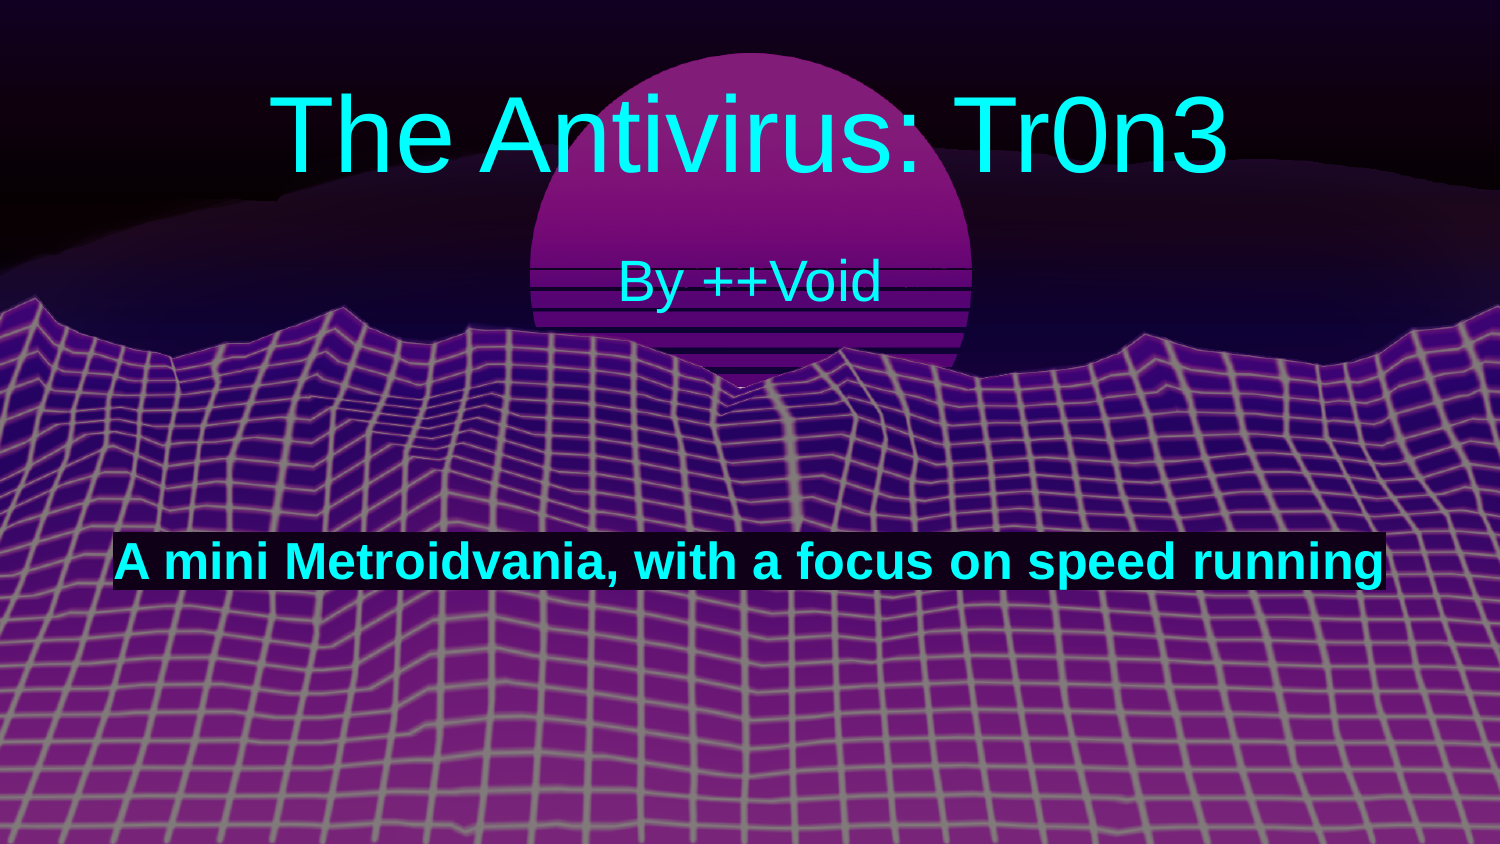

# The Antivirus: Tr0n3
By ++Void

A mini Metroidvania, with a focus on speed running